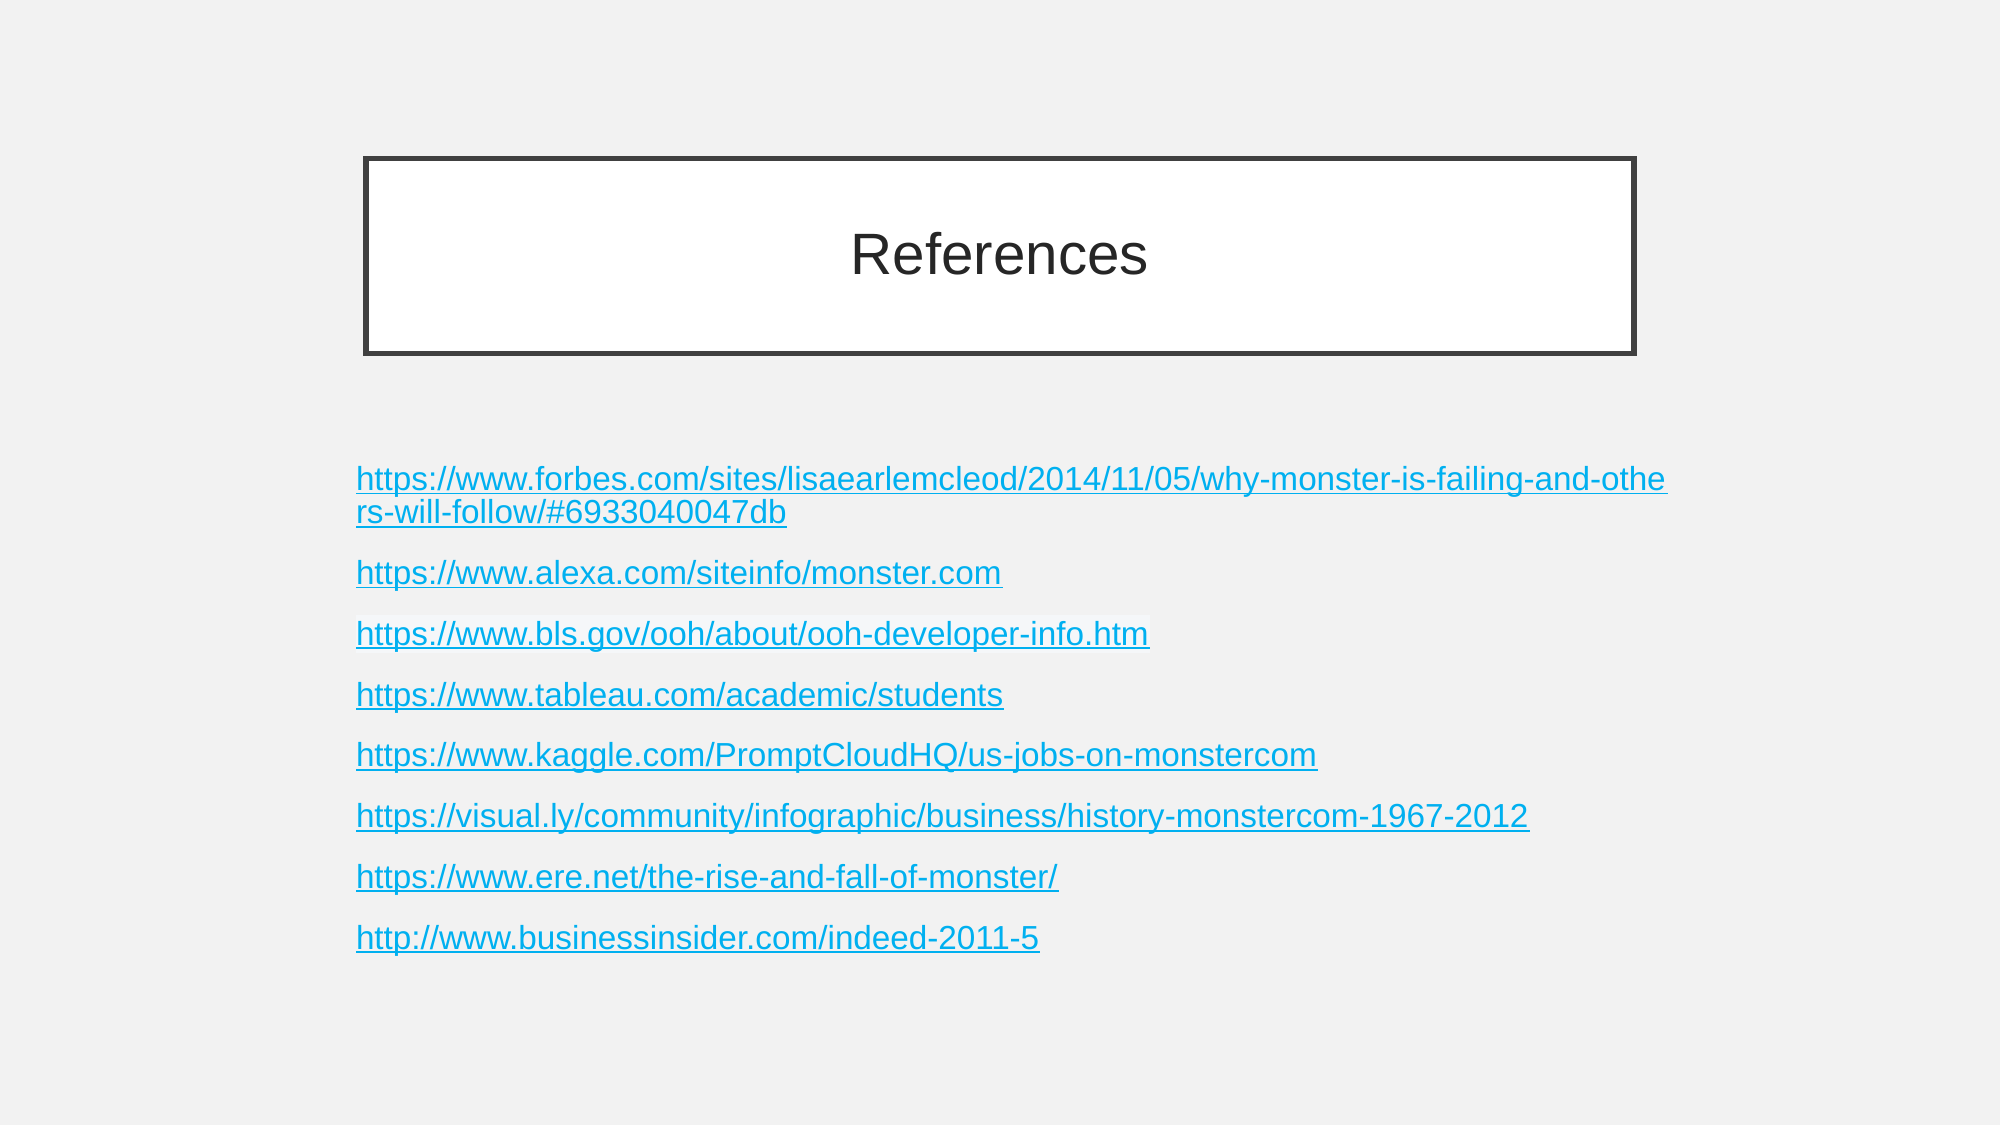

# References
https://www.forbes.com/sites/lisaearlemcleod/2014/11/05/why-monster-is-failing-and-others-will-follow/#6933040047db
https://www.alexa.com/siteinfo/monster.com
https://www.bls.gov/ooh/about/ooh-developer-info.htm
https://www.tableau.com/academic/students
https://www.kaggle.com/PromptCloudHQ/us-jobs-on-monstercom
https://visual.ly/community/infographic/business/history-monstercom-1967-2012
https://www.ere.net/the-rise-and-fall-of-monster/
http://www.businessinsider.com/indeed-2011-5